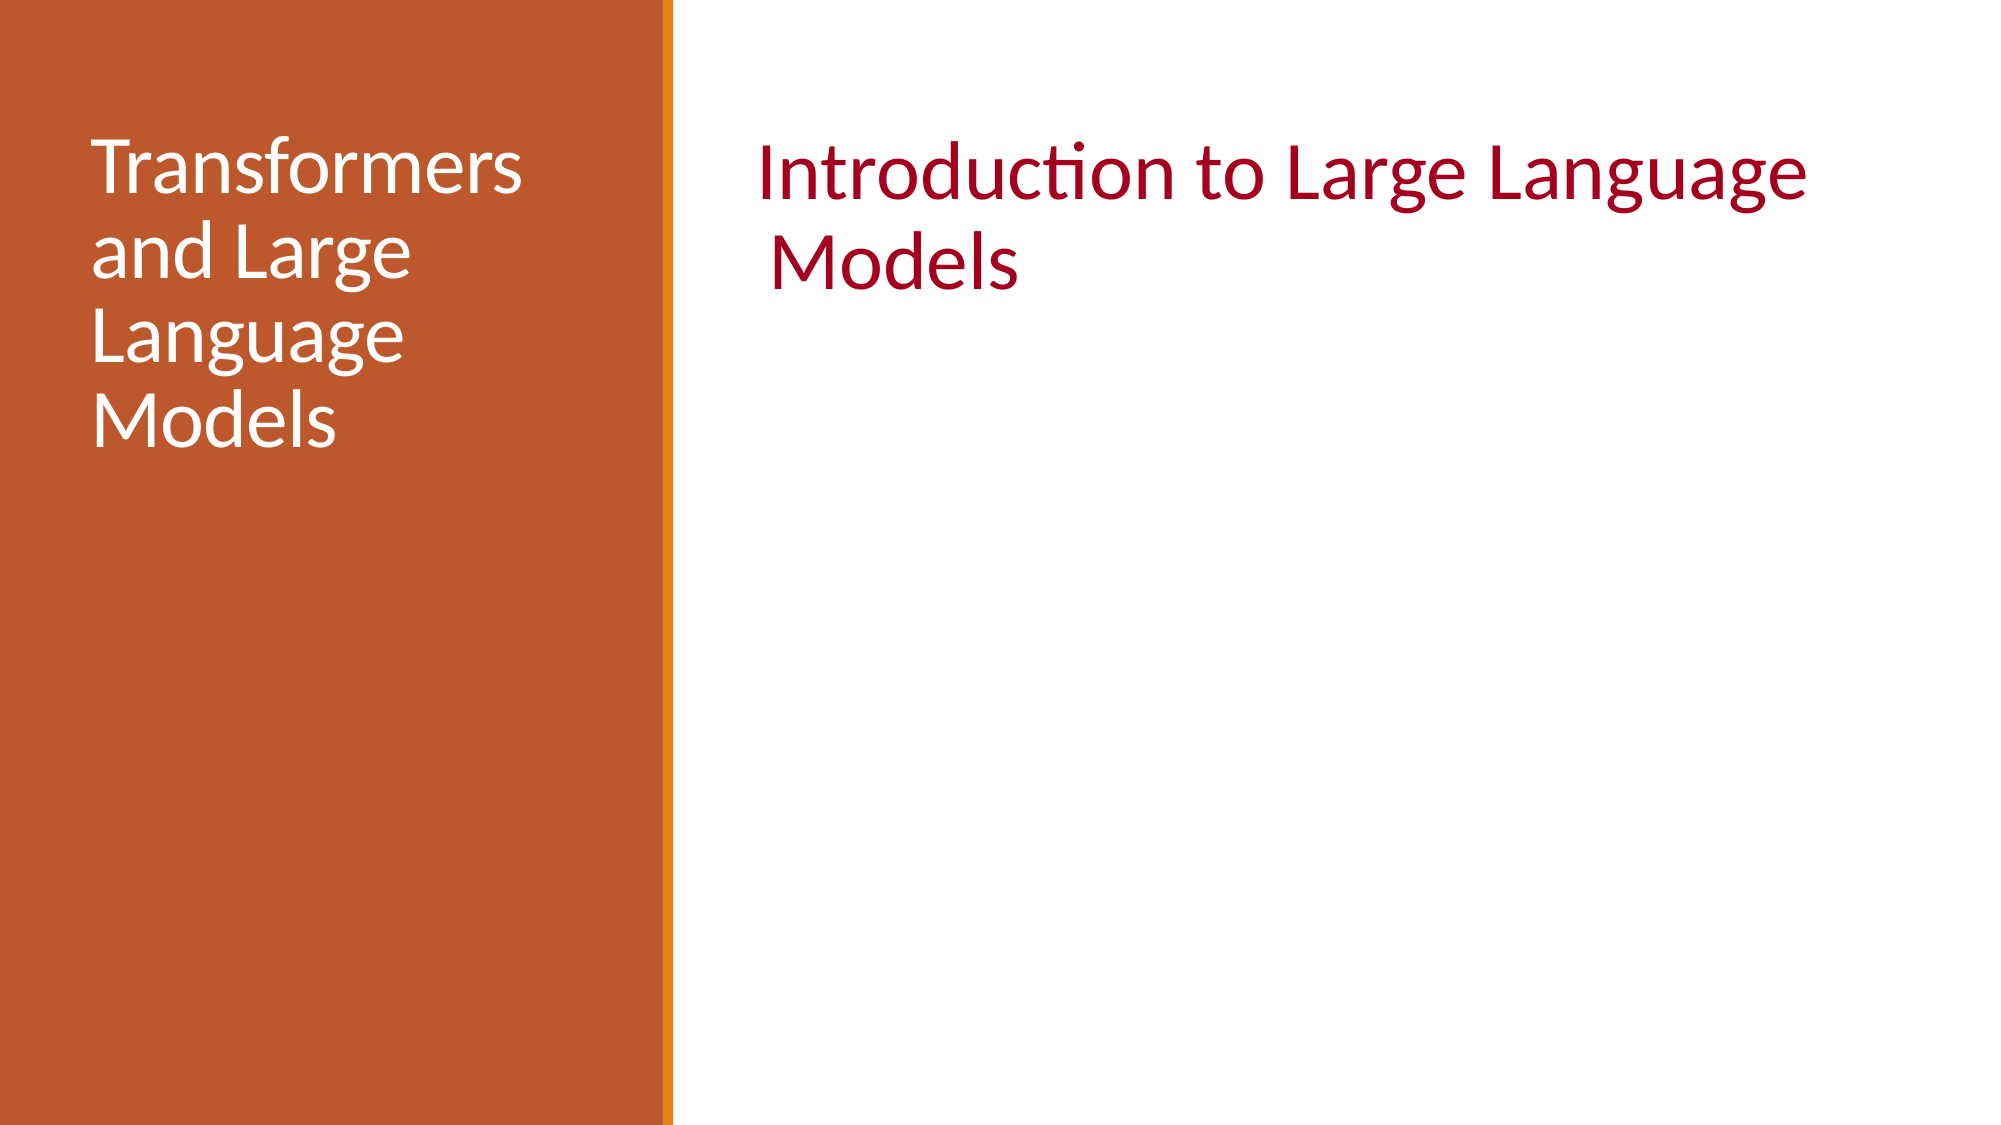

# Transformers and Large Language Models
Introduction to Large Language Models